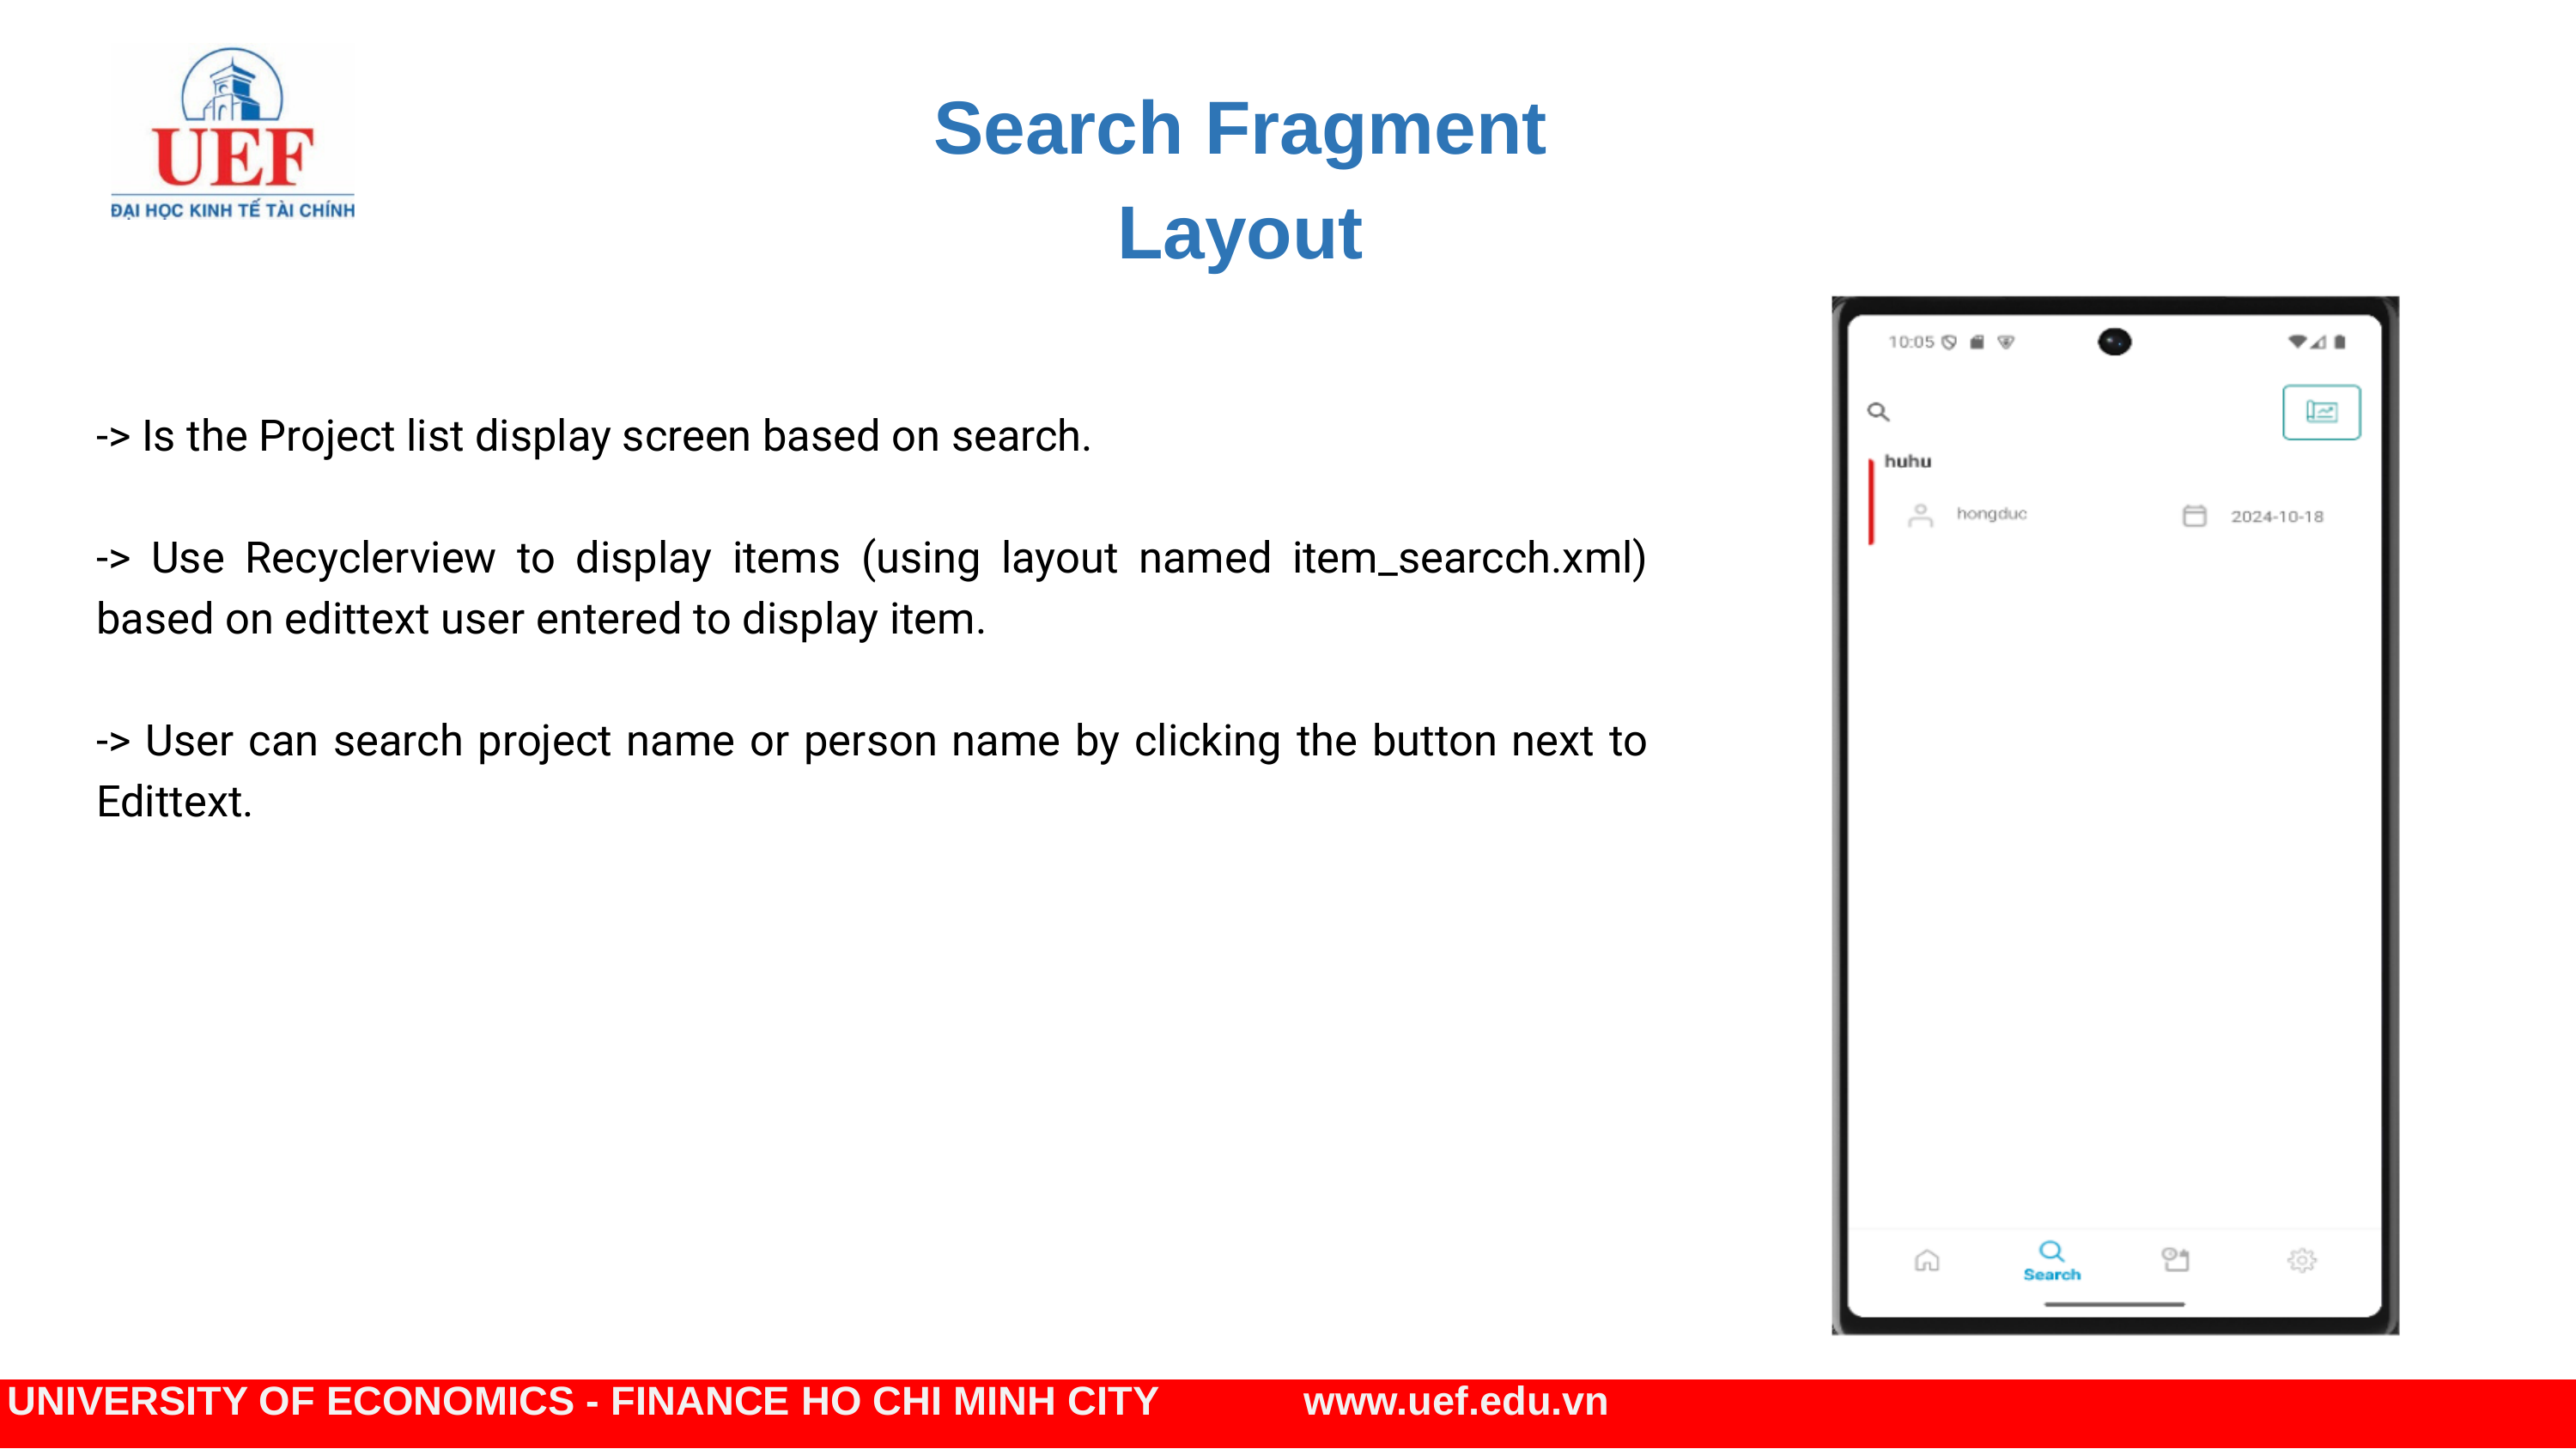

Search Fragment Layout

-> Is the Project list display screen based on search.

-> Use Recyclerview to display items (using layout named item_searcch.xml) based on edittext user entered to display item.

-> User can search project name or person name by clicking the button next to Edittext.
UNIVERSITY OF ECONOMICS - FINANCE HO CHI MINH CITY             www.uef.edu.vn